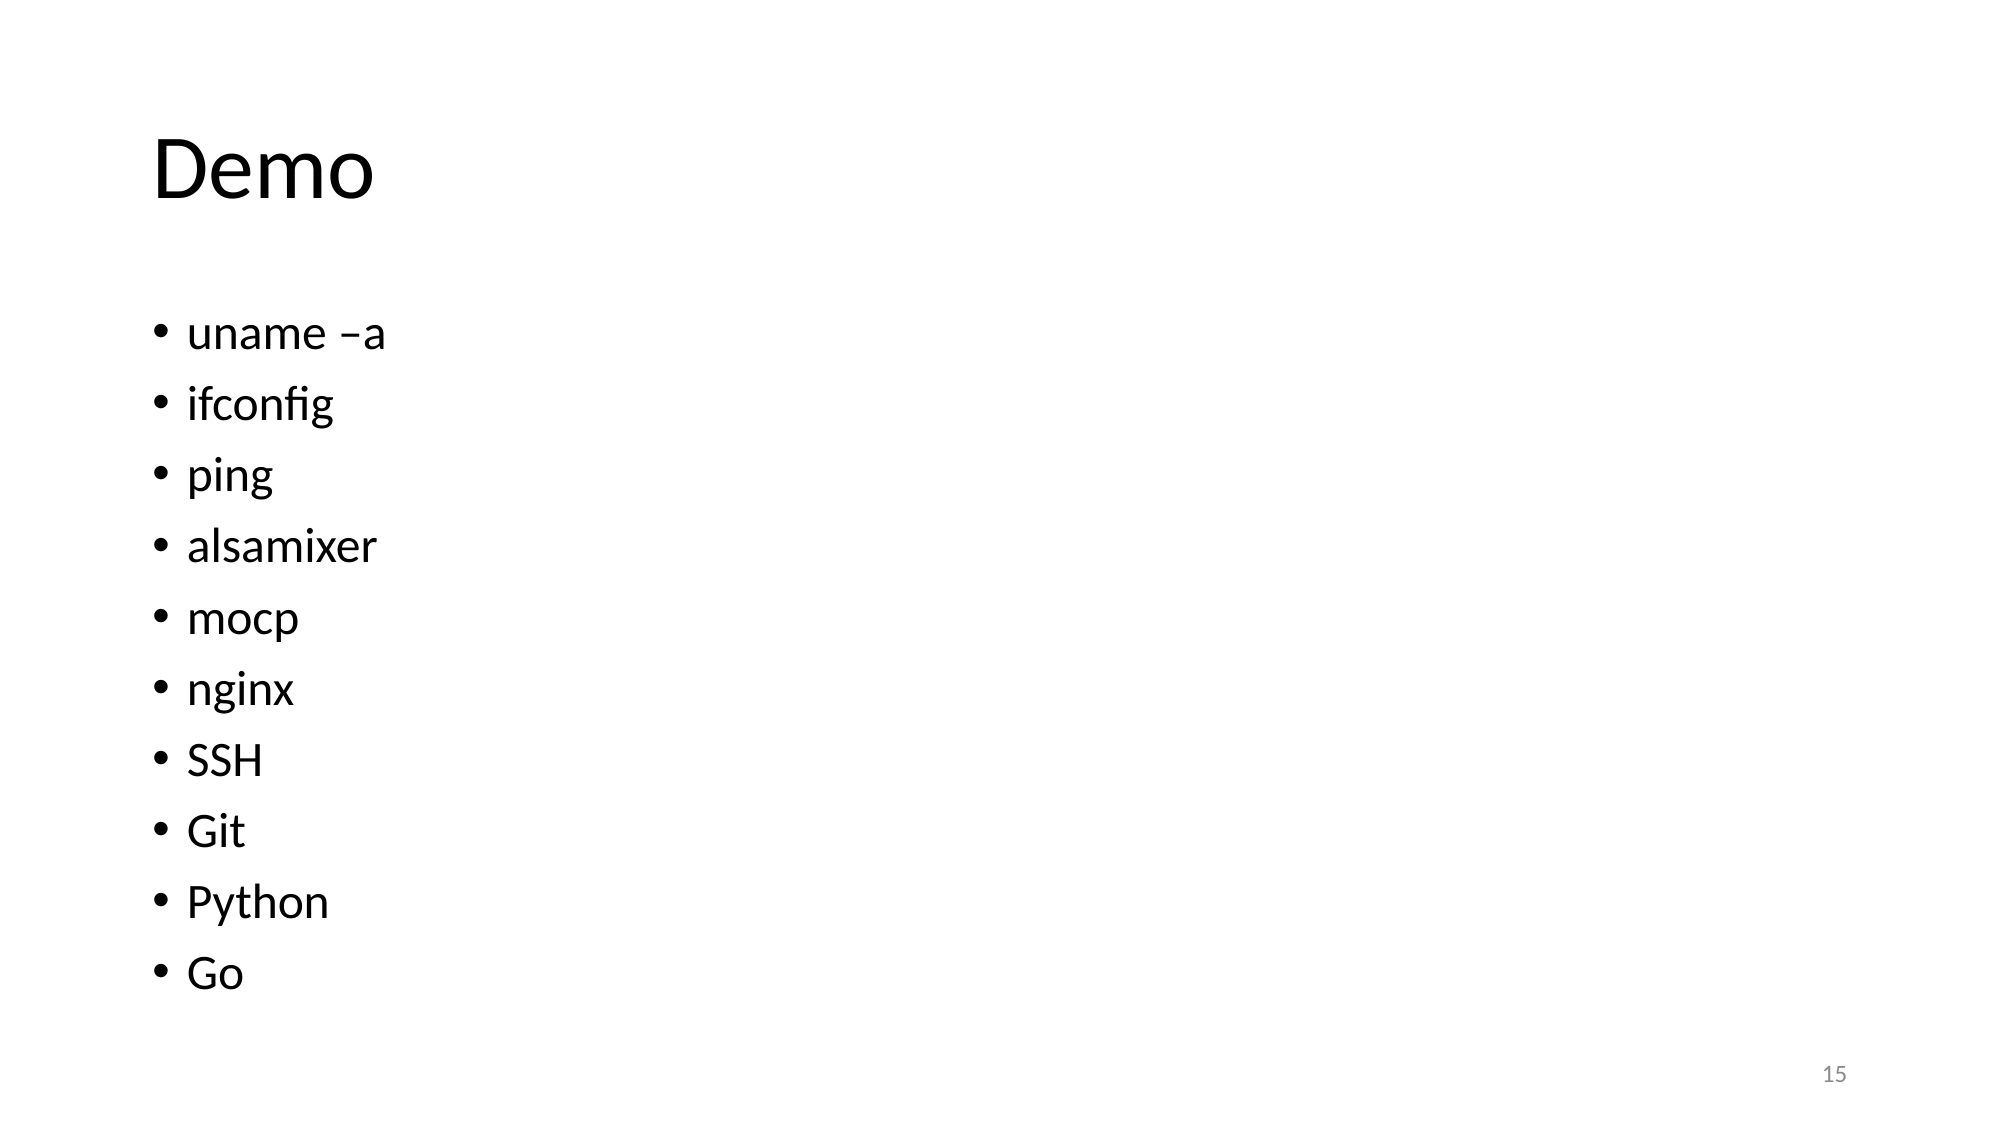

# Demo
uname –a
ifconfig
ping
alsamixer
mocp
nginx
SSH
Git
Python
Go
15